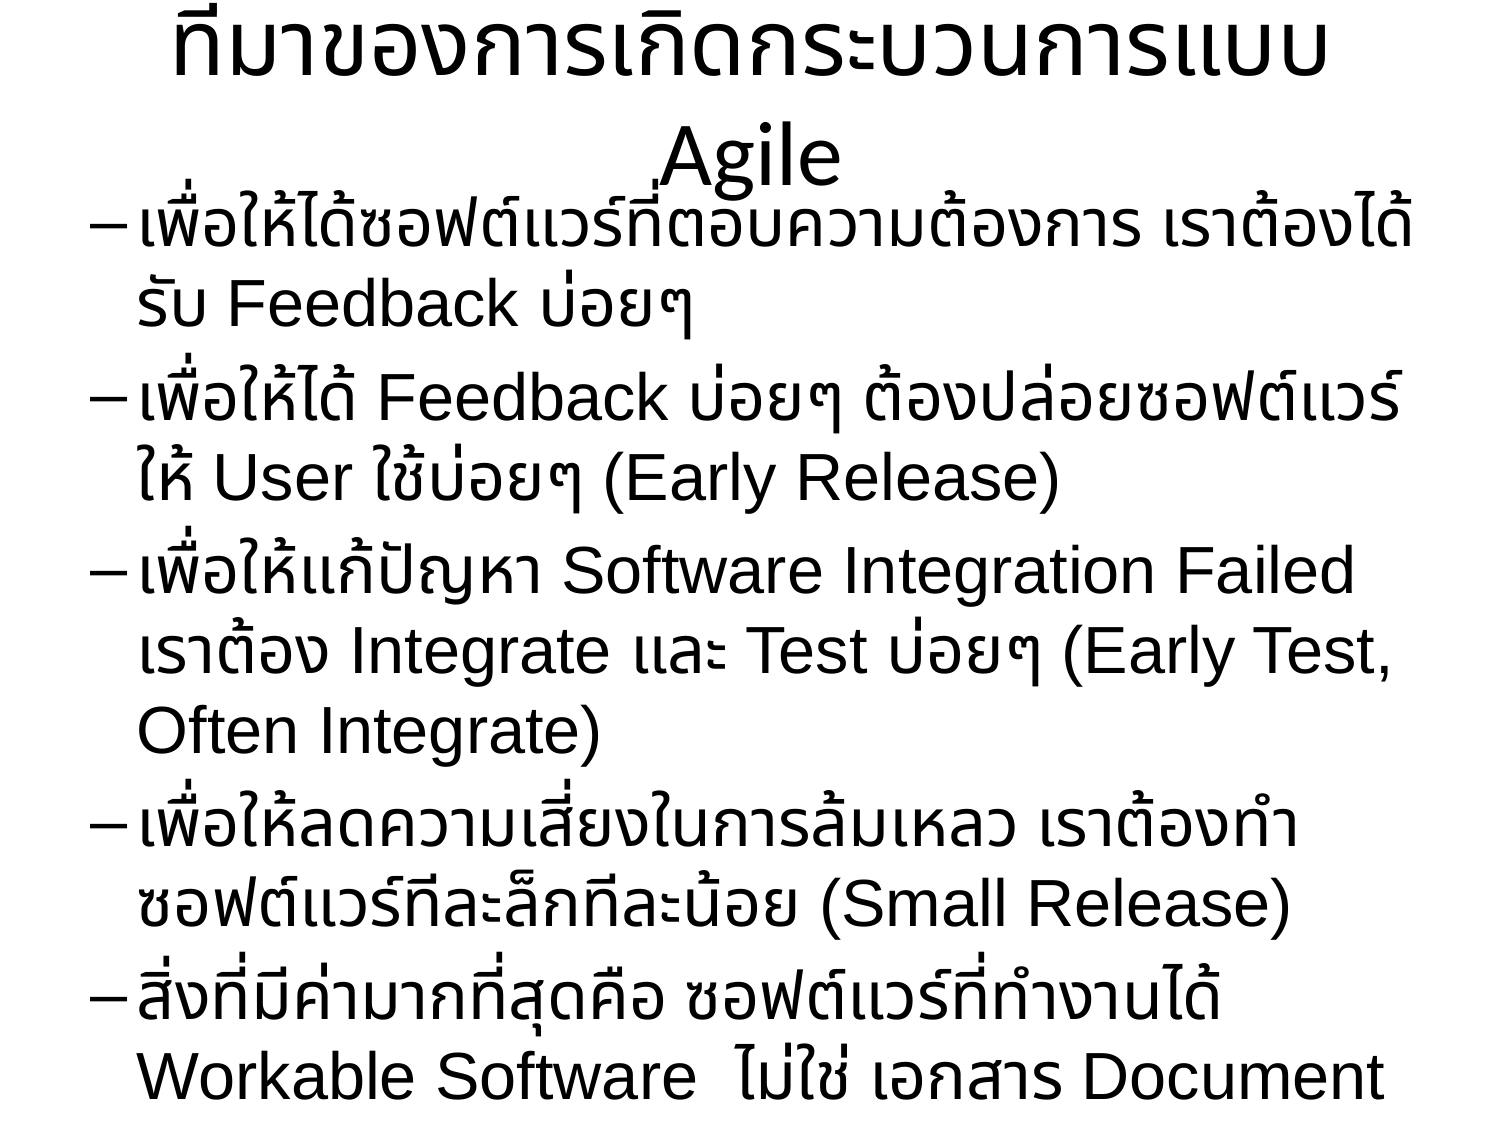

# ที่มาของการเกิดกระบวนการแบบ Agile
เพื่อให้ได้ซอฟต์แวร์ที่ตอบความต้องการ เราต้องได้รับ Feedback บ่อยๆ
เพื่อให้ได้ Feedback บ่อยๆ ต้องปล่อยซอฟต์แวร์ให้ User ใช้บ่อยๆ (Early Release)
เพื่อให้แก้ปัญหา Software Integration Failed  เราต้อง Integrate และ Test บ่อยๆ (Early Test, Often Integrate)
เพื่อให้ลดความเสี่ยงในการล้มเหลว เราต้องทำซอฟต์แวร์ทีละล็กทีละน้อย (Small Release)
สิ่งที่มีค่ามากที่สุดคือ ซอฟต์แวร์ที่ทำงานได้ Workable Software  ไม่ใช่ เอกสาร Document